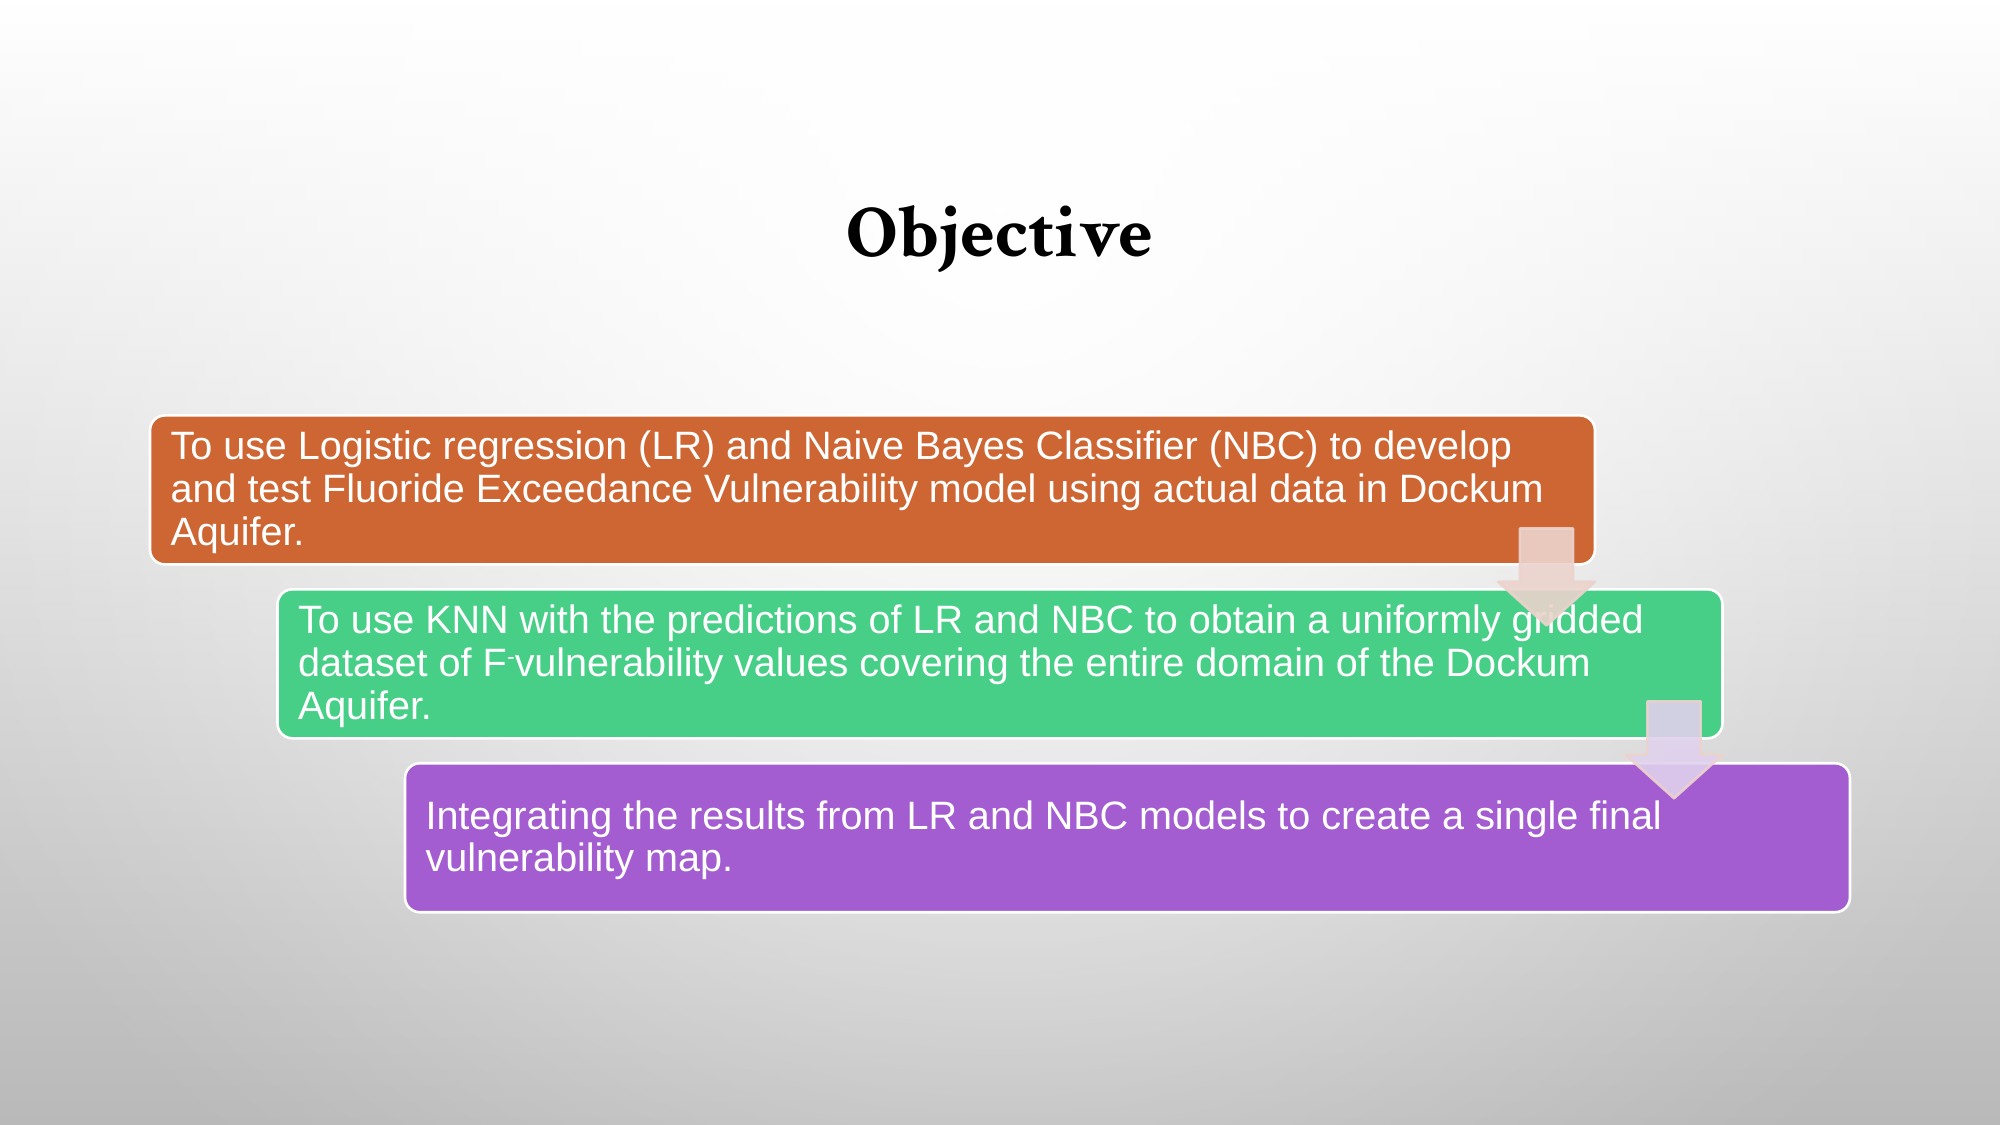

# Objective
To use Logistic regression (LR) and Naive Bayes Classifier (NBC) to develop and test Fluoride Exceedance Vulnerability model using actual data in Dockum Aquifer.
To use KNN with the predictions of LR and NBC to obtain a uniformly gridded dataset of F-vulnerability values covering the entire domain of the Dockum Aquifer.
Integrating the results from LR and NBC models to create a single final vulnerability map.